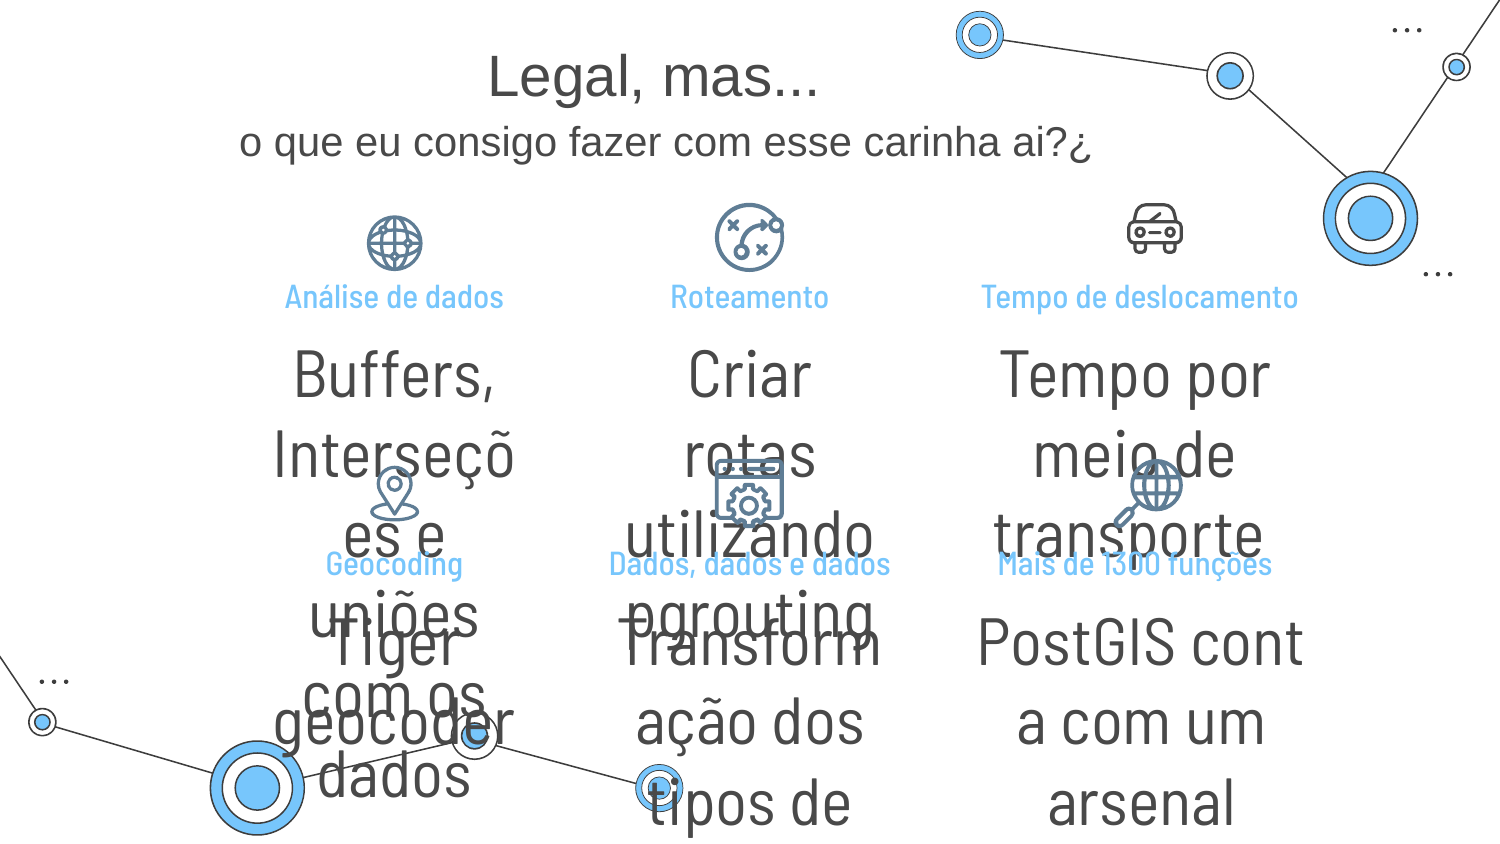

# Legal, mas...
o que eu consigo fazer com esse carinha ai?¿

Análise de dados
Roteamento
Tempo de deslocamento
Buffers, Interseções e uniões com os dados
Criar rotas utilizando pgrouting
Tempo por meio de transporte

Geocoding
Mais de 1300 funções
Dados, dados e dados
Tiger geocoder
Transformação dos tipos de dados de forma fácil

PostGIS conta com um arsenal imenso para trabalhar com dados